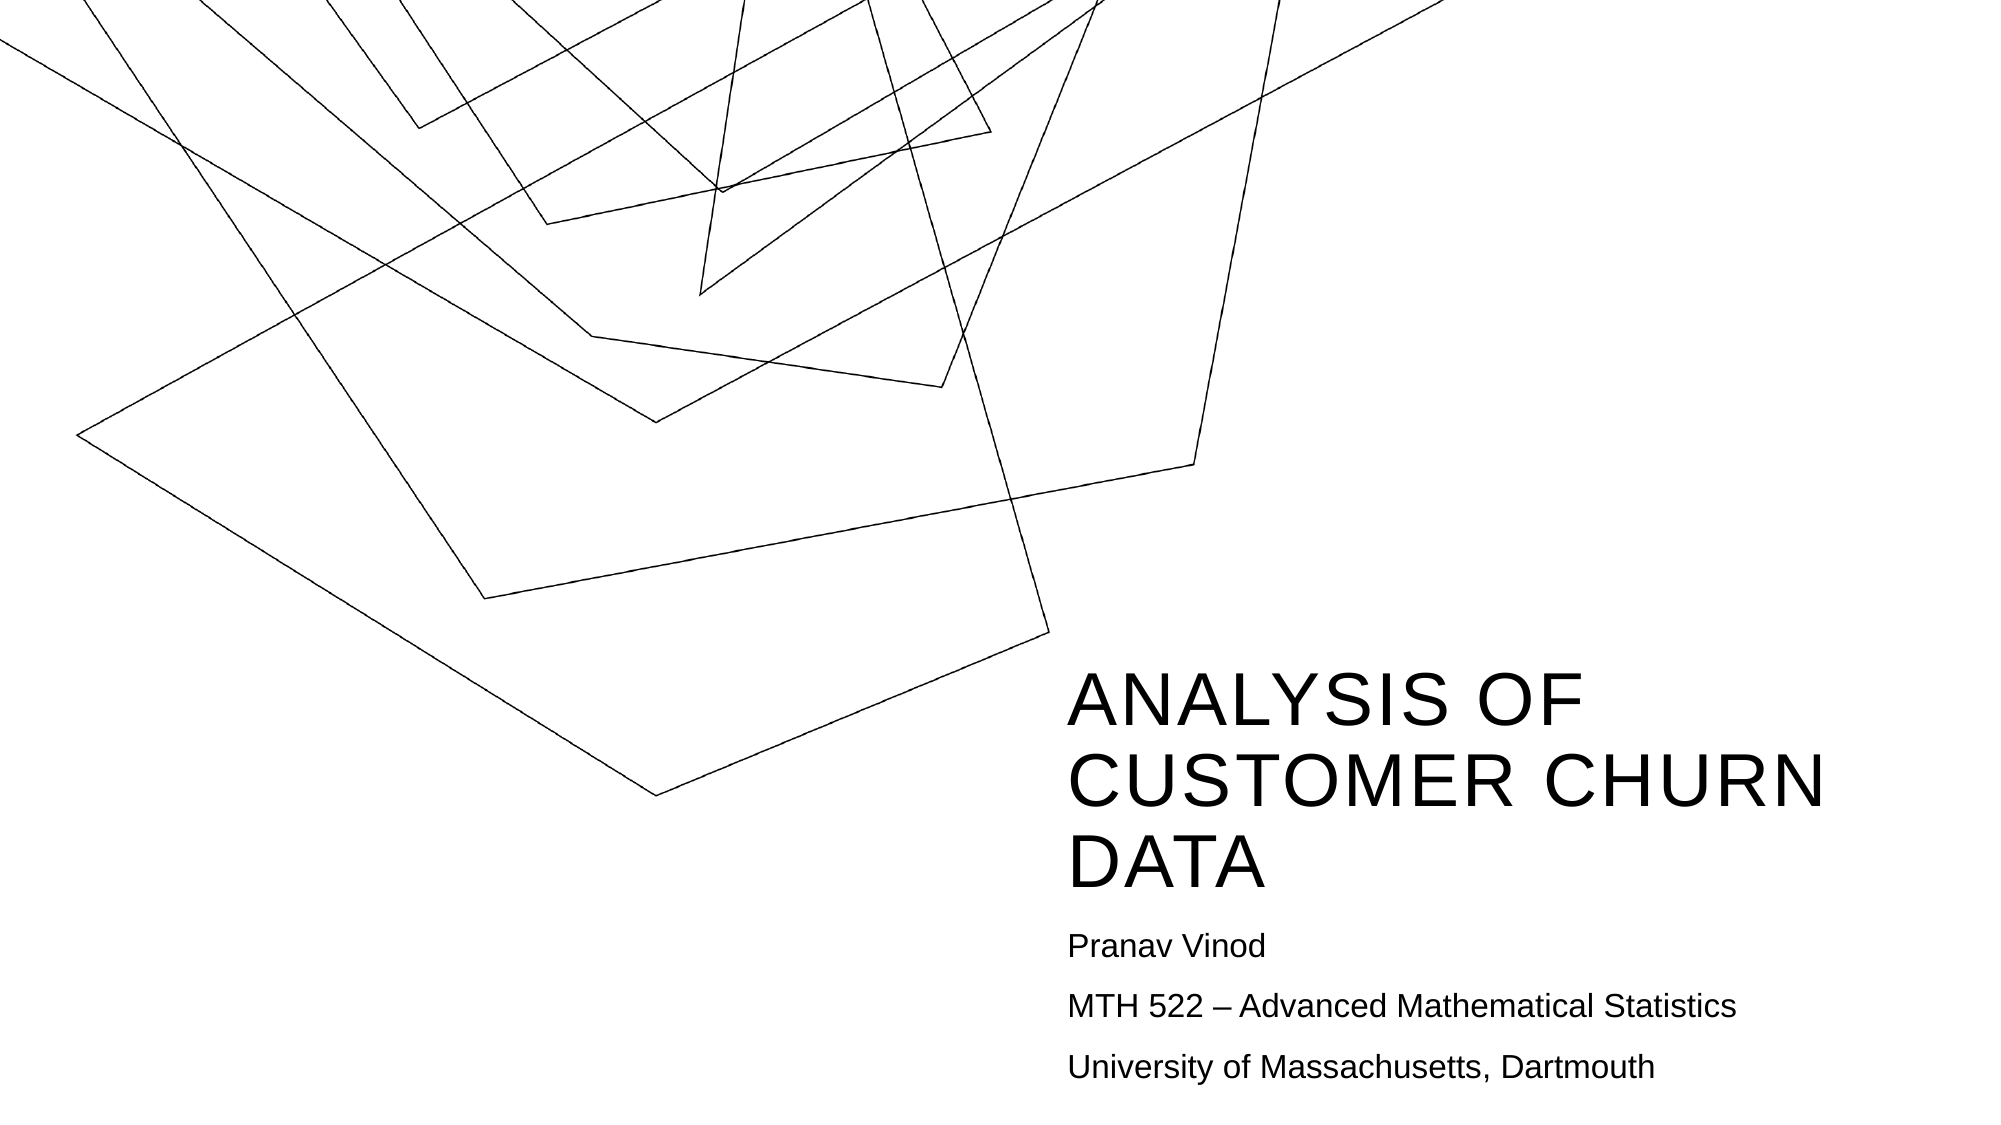

# Analysis of customer churn data
Pranav Vinod
MTH 522 – Advanced Mathematical Statistics
University of Massachusetts, Dartmouth